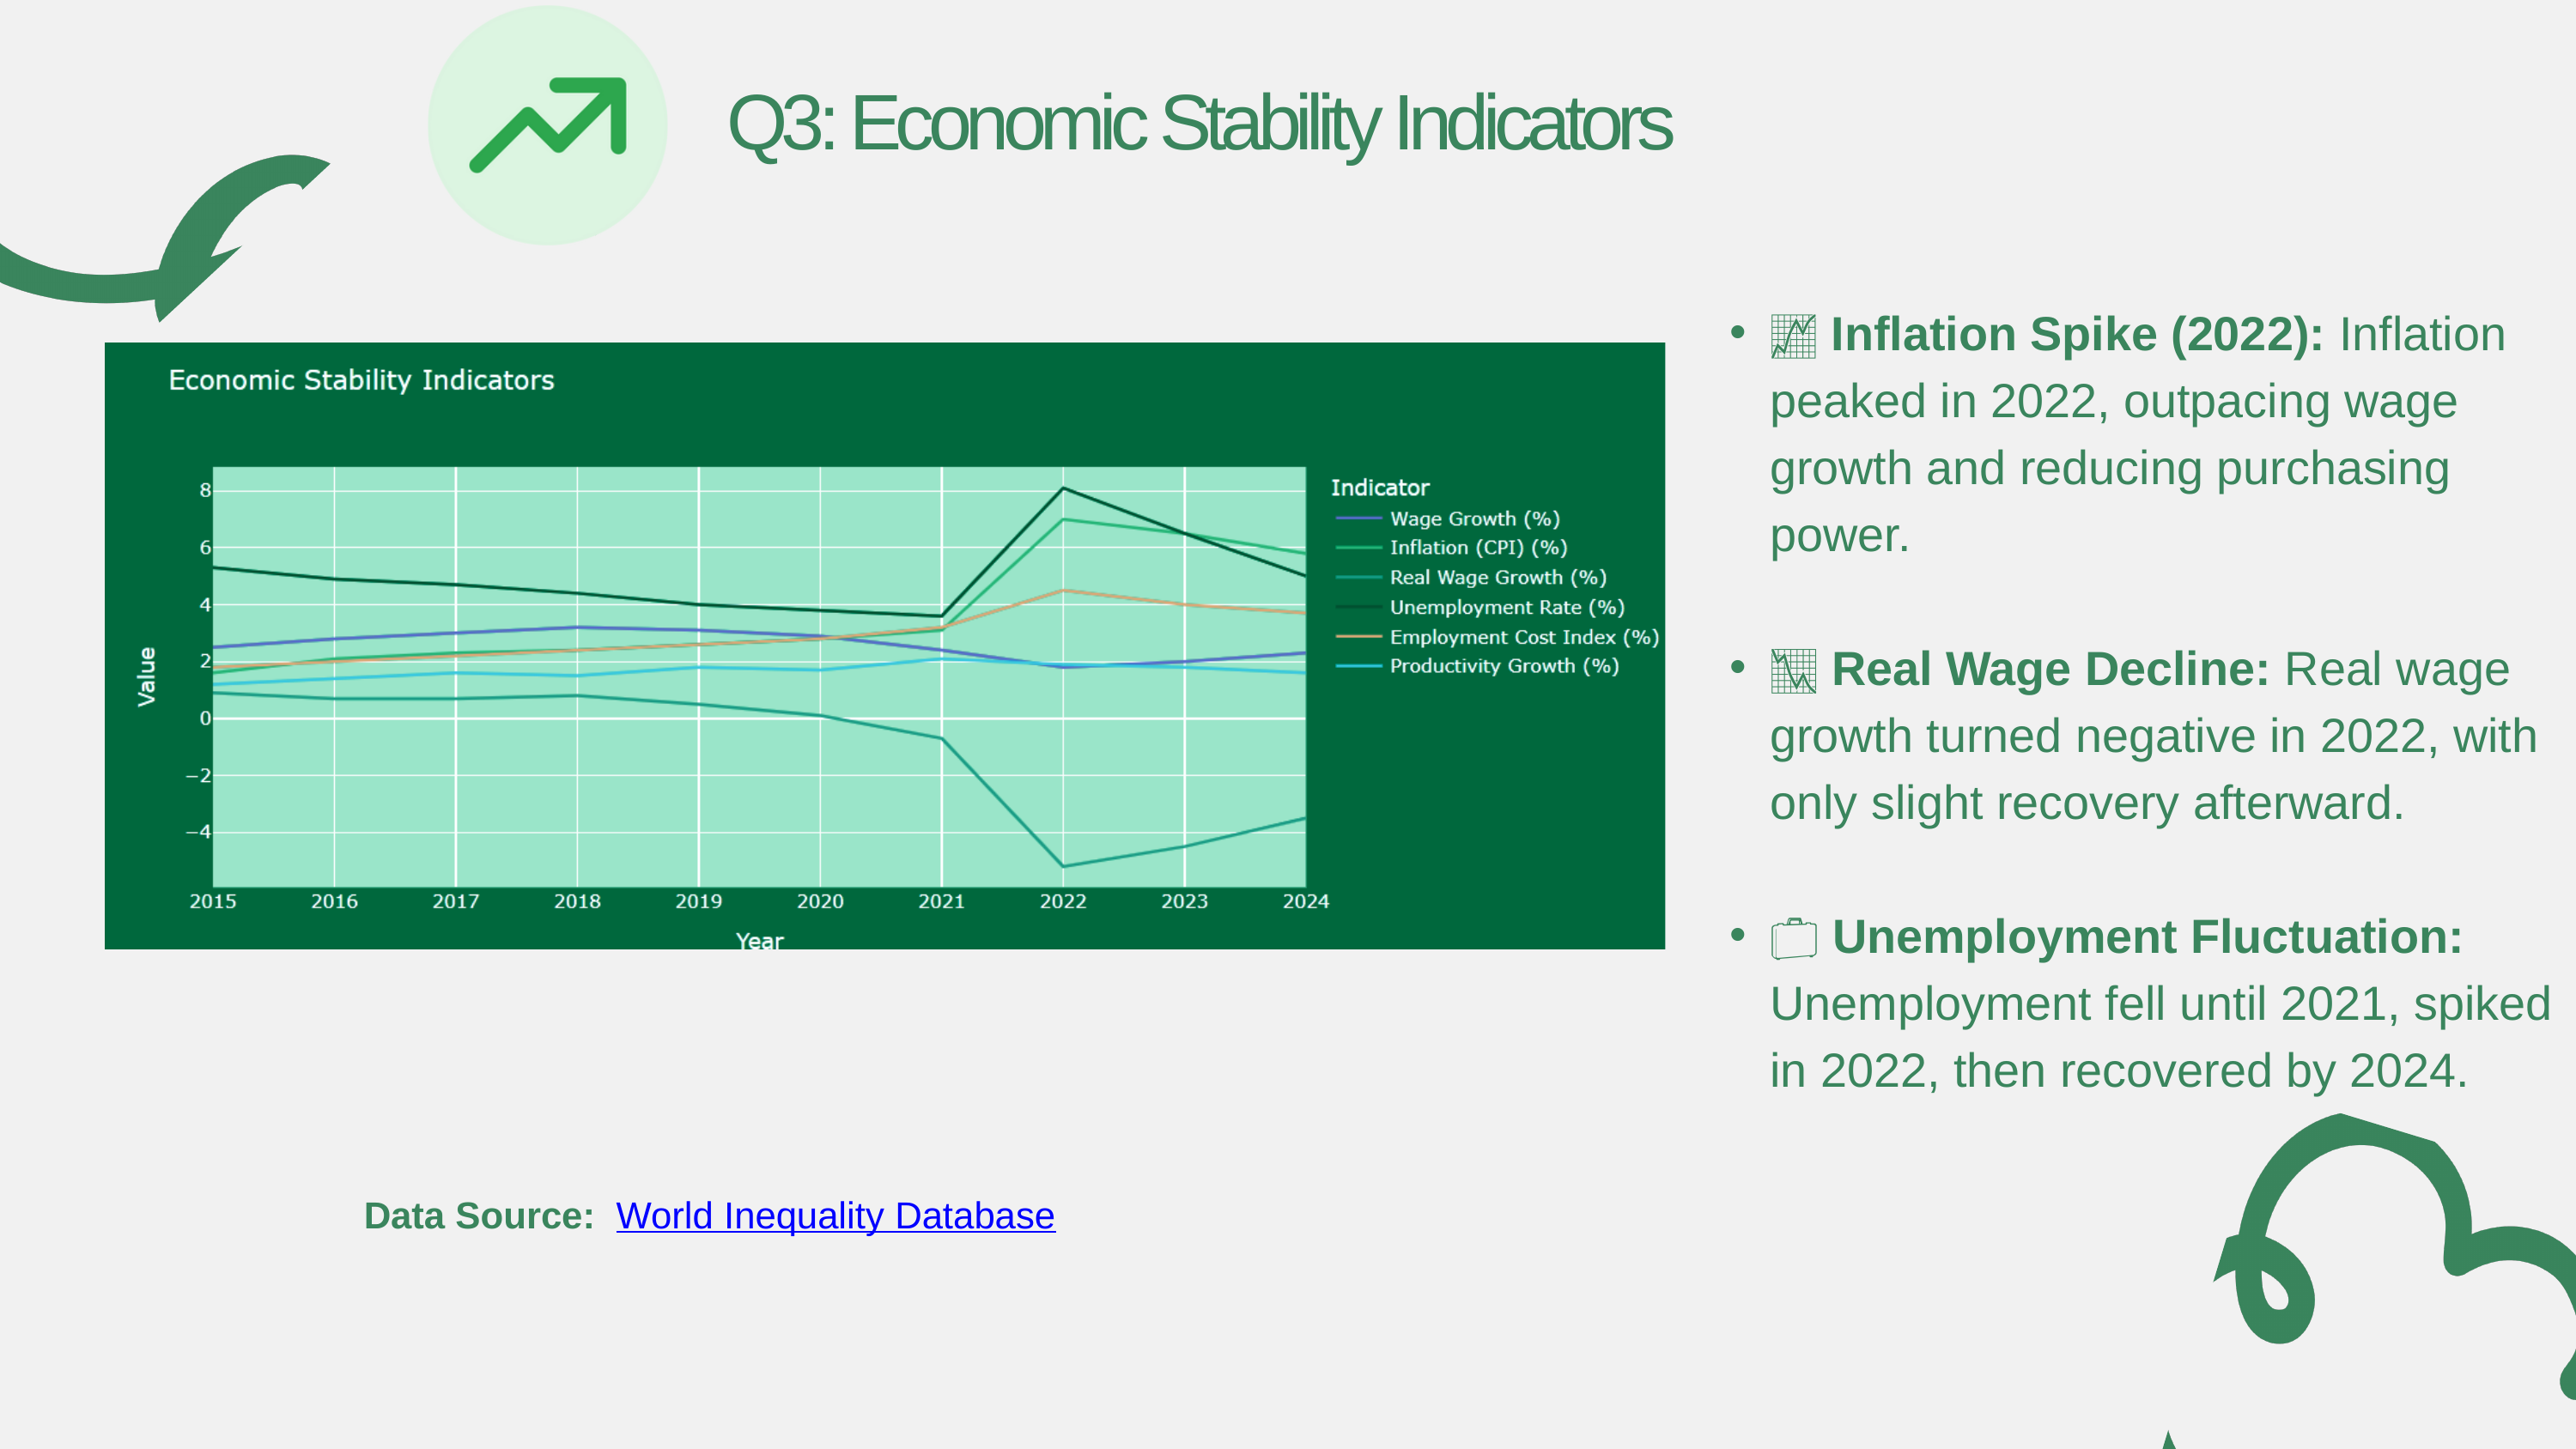

Q3: Economic Stability Indicators
📈 Inflation Spike (2022): Inflation peaked in 2022, outpacing wage growth and reducing purchasing power.

📉 Real Wage Decline: Real wage growth turned negative in 2022, with only slight recovery afterward.

💼 Unemployment Fluctuation: Unemployment fell until 2021, spiked in 2022, then recovered by 2024.

  Data Source:  World Inequality Database